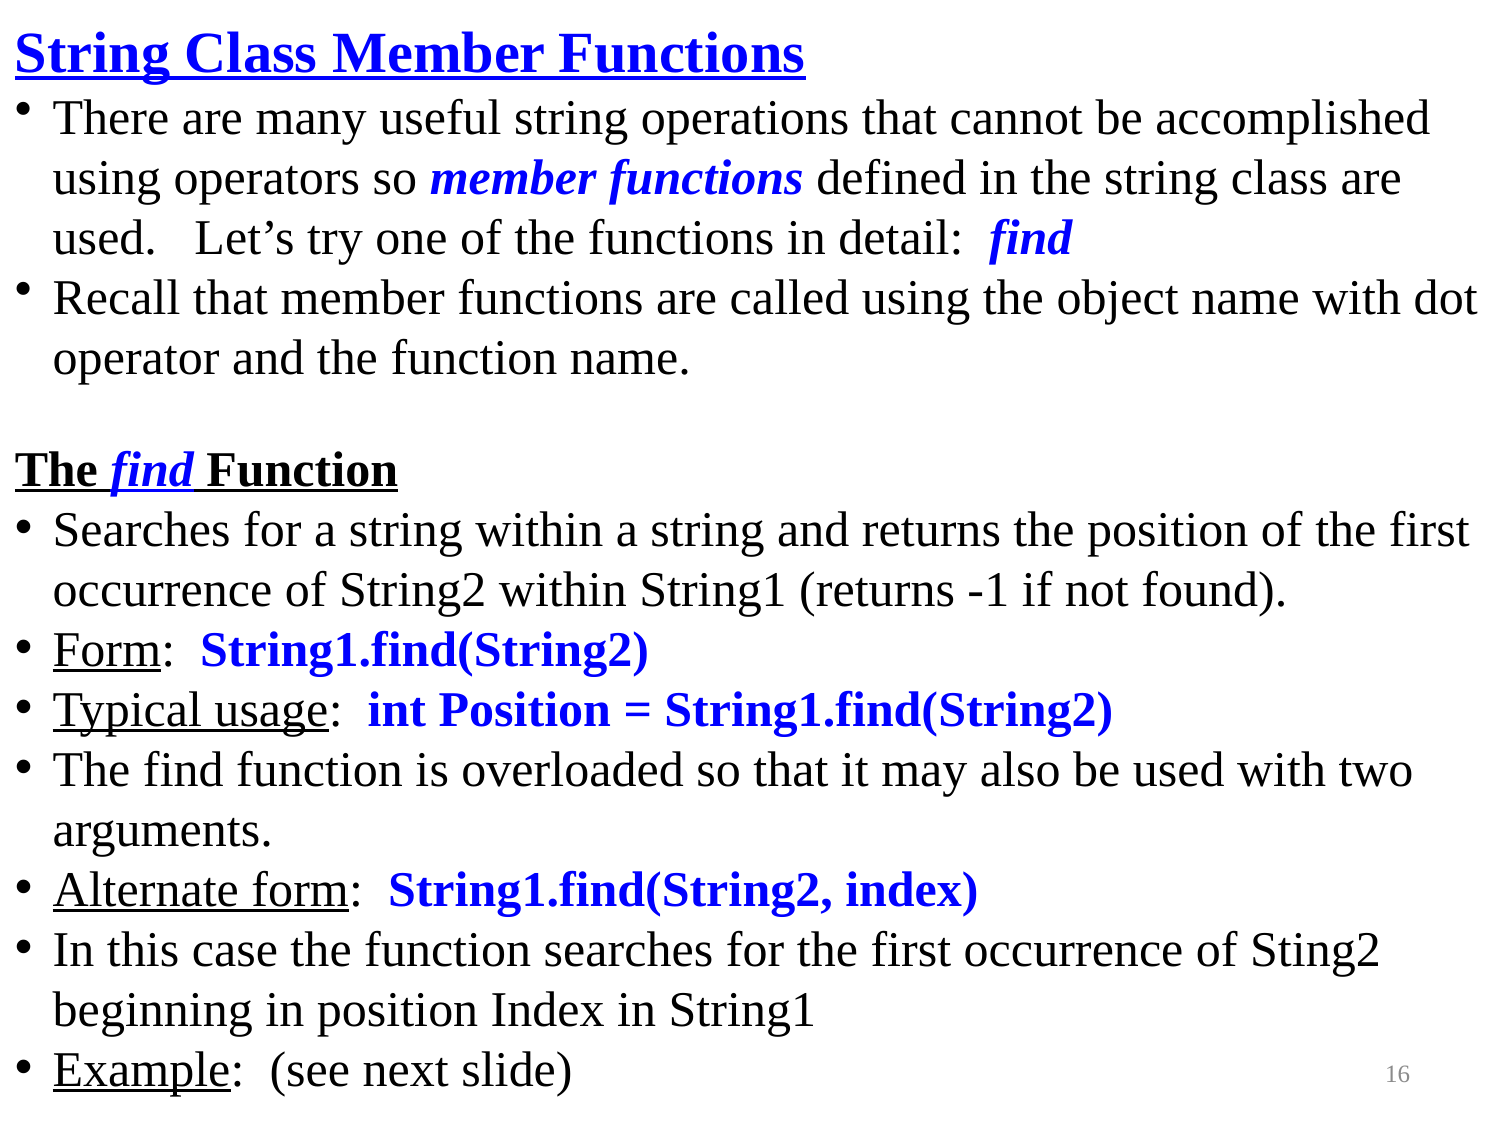

String Class Member Functions
There are many useful string operations that cannot be accomplished using operators so member functions defined in the string class are used.   Let’s try one of the functions in detail:  find
Recall that member functions are called using the object name with dot operator and the function name.
The find Function
Searches for a string within a string and returns the position of the first occurrence of String2 within String1 (returns -1 if not found).
Form:  String1.find(String2)
Typical usage:  int Position = String1.find(String2)
The find function is overloaded so that it may also be used with two arguments.
Alternate form:  String1.find(String2, index)
In this case the function searches for the first occurrence of Sting2 beginning in position Index in String1
Example:  (see next slide)
16